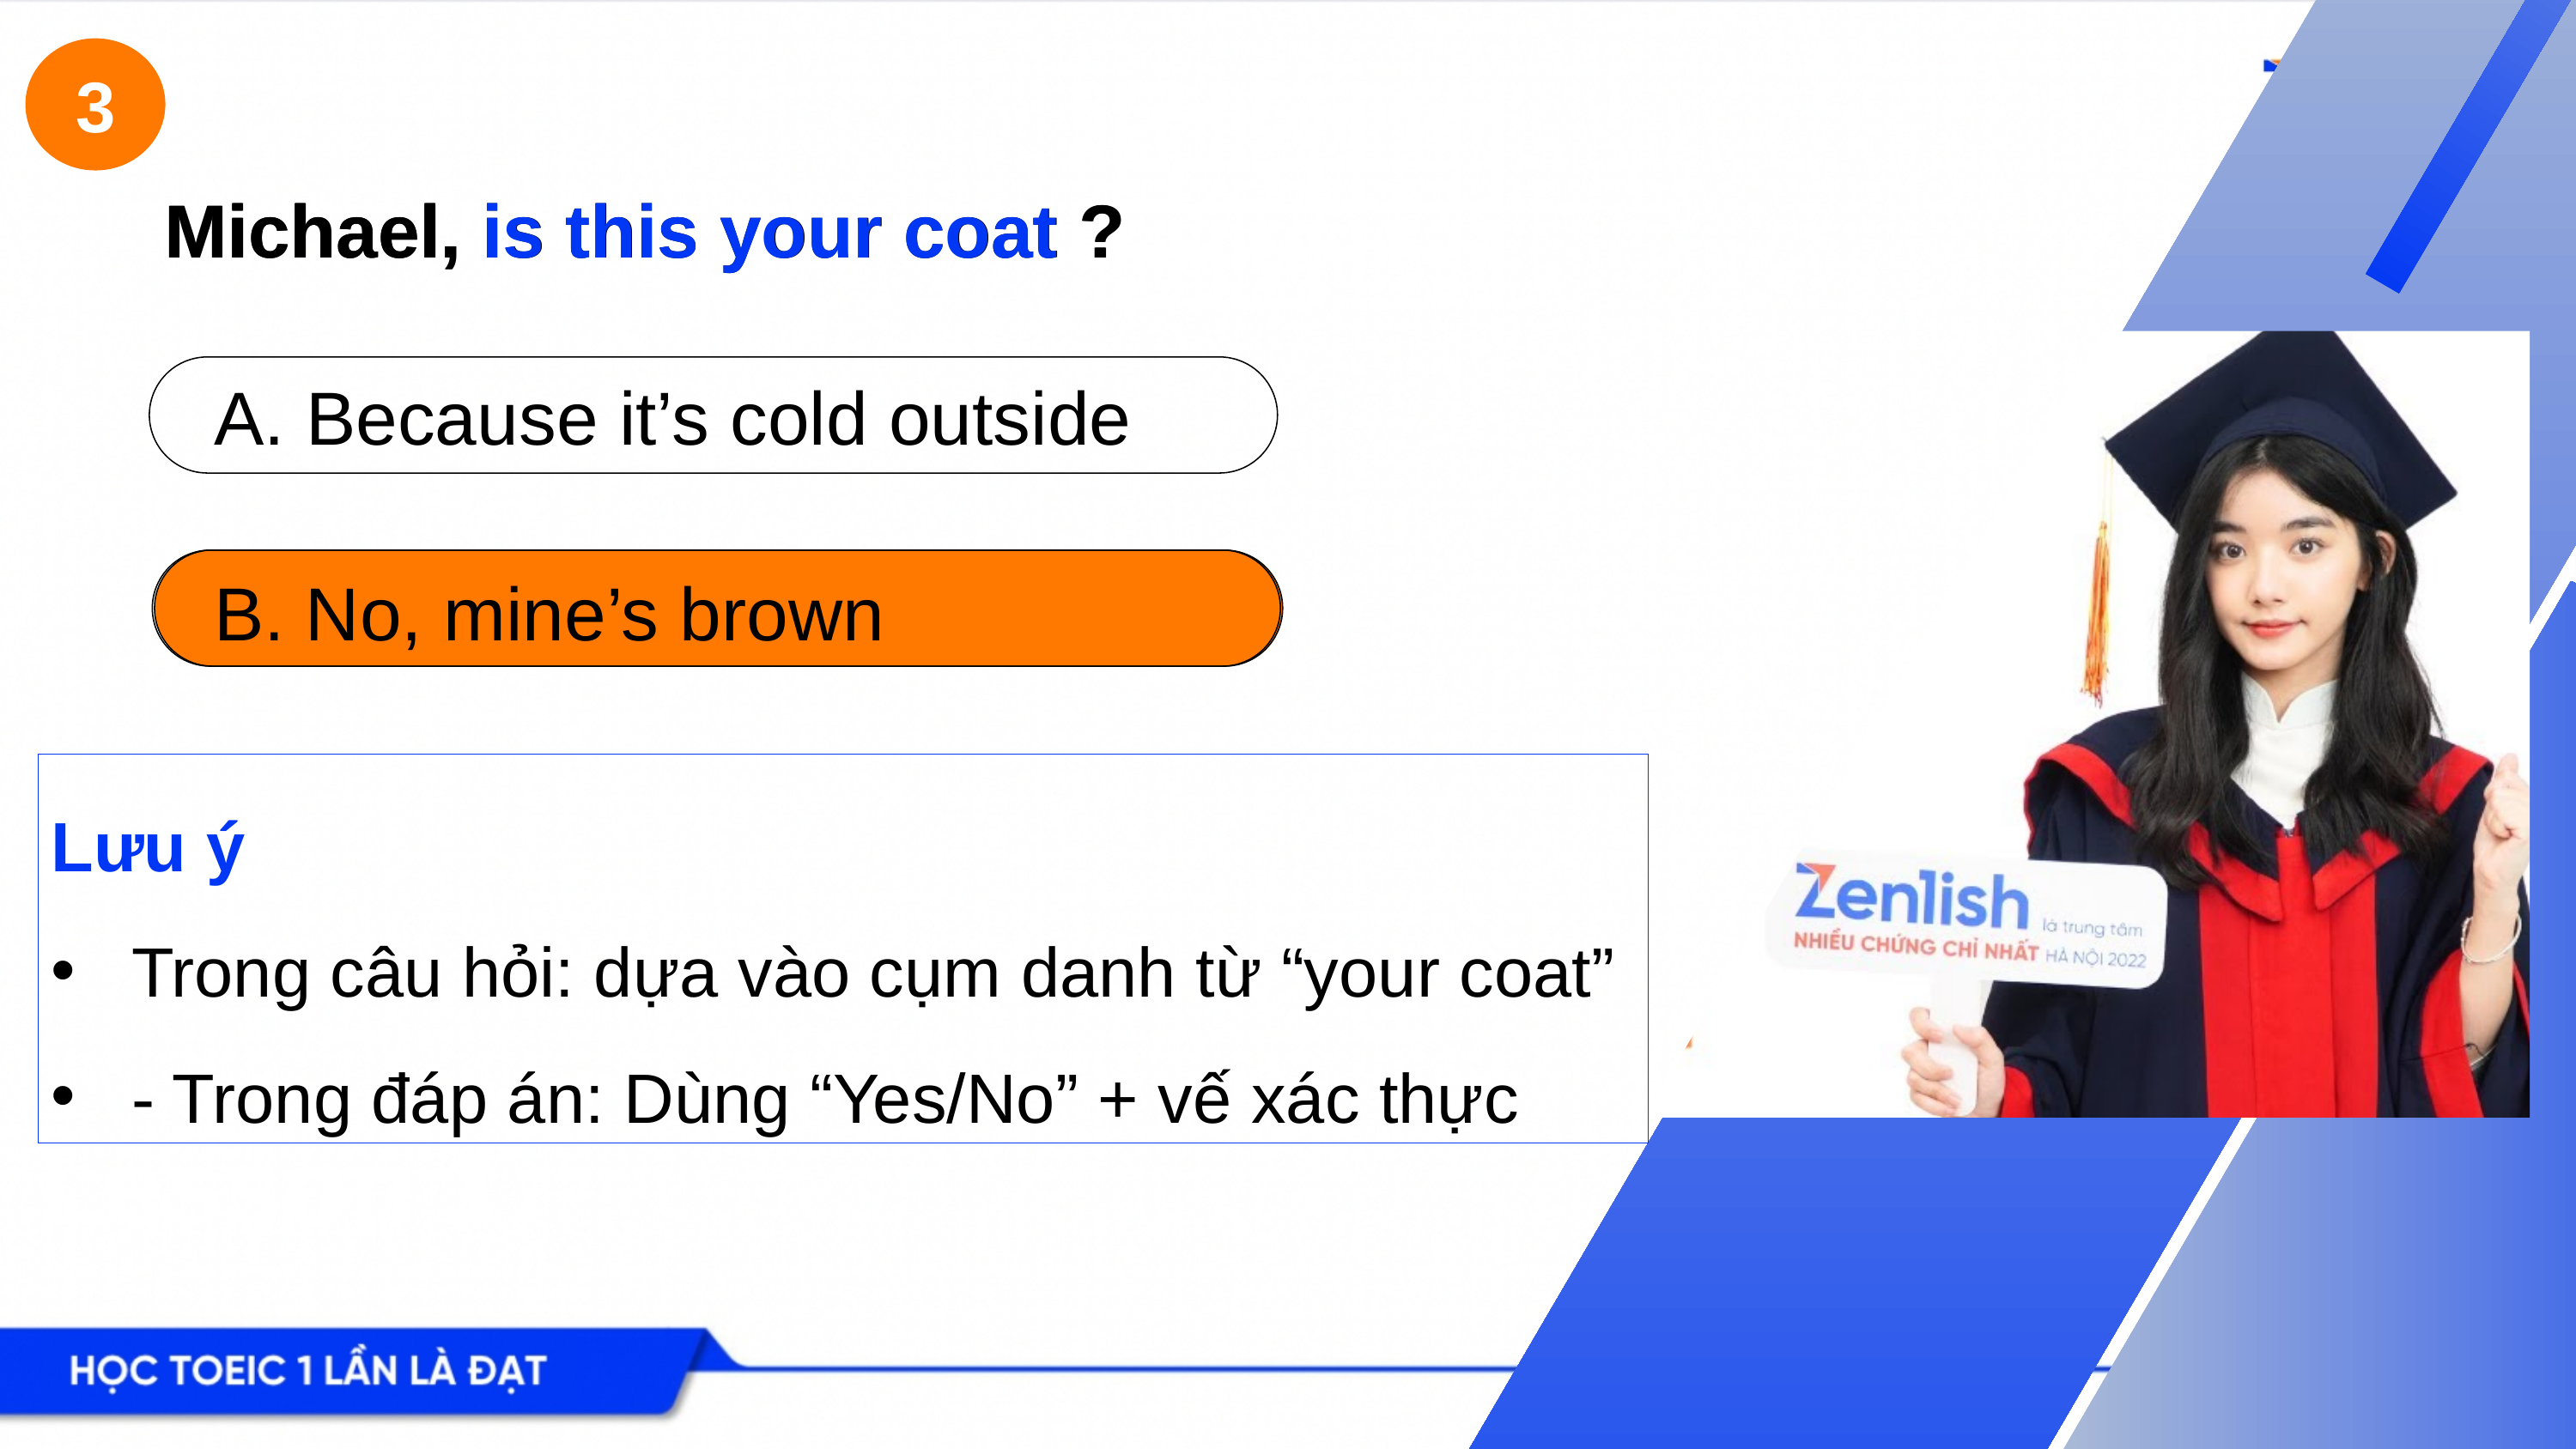

3
Michael, is this your coat ?
Michael, is this your coat ?

A. Because it’s cold outside
B. No, mine’s brown

B. No, mine’s brown

Lưu ý
Trong câu hỏi: dựa vào cụm danh từ “your coat”
- Trong đáp án: Dùng “Yes/No” + vế xác thực
Lesson 1